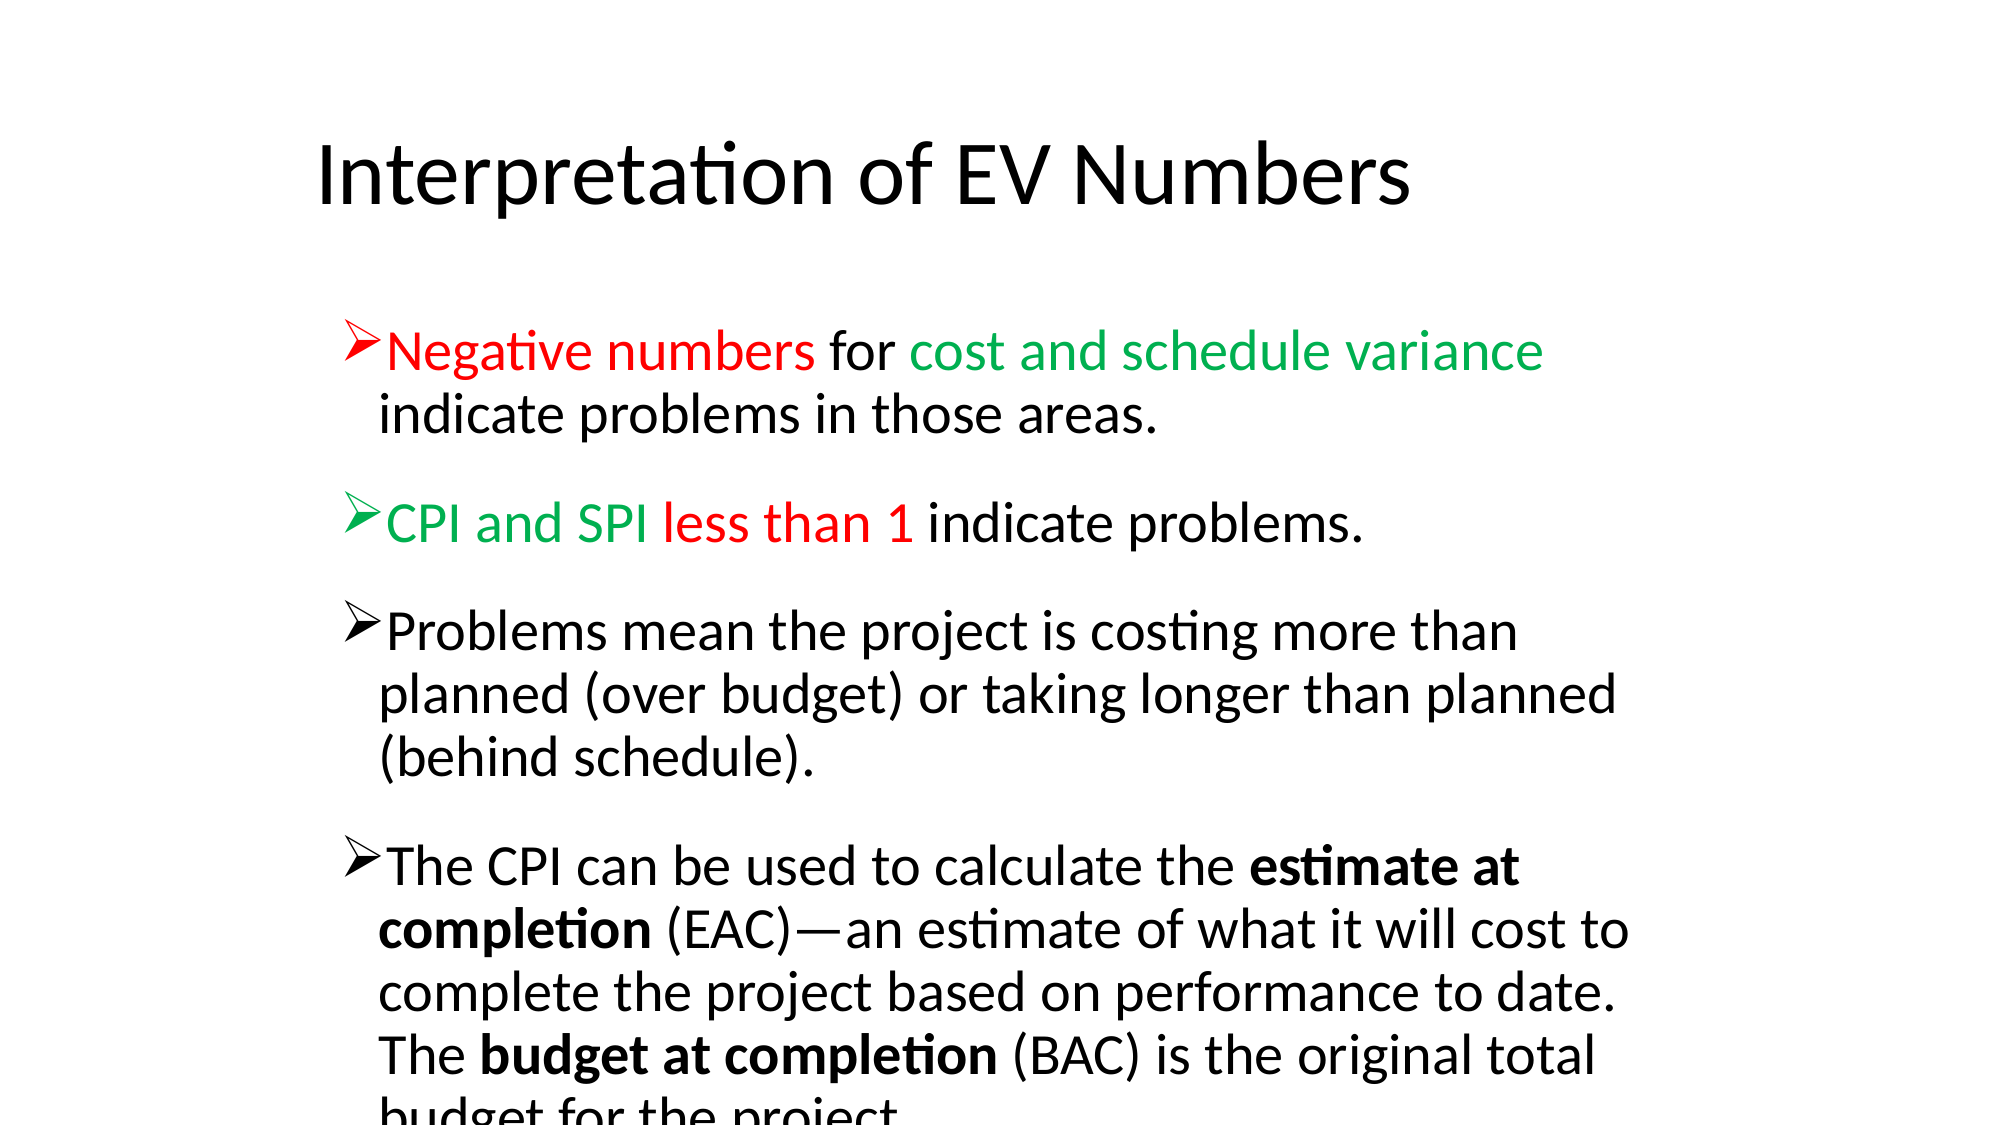

# Interpretation of EV Numbers
Negative numbers for cost and schedule variance indicate problems in those areas.
CPI and SPI less than 1 indicate problems.
Problems mean the project is costing more than planned (over budget) or taking longer than planned (behind schedule).
The CPI can be used to calculate the estimate at completion (EAC)—an estimate of what it will cost to complete the project based on performance to date. The budget at completion (BAC) is the original total budget for the project.